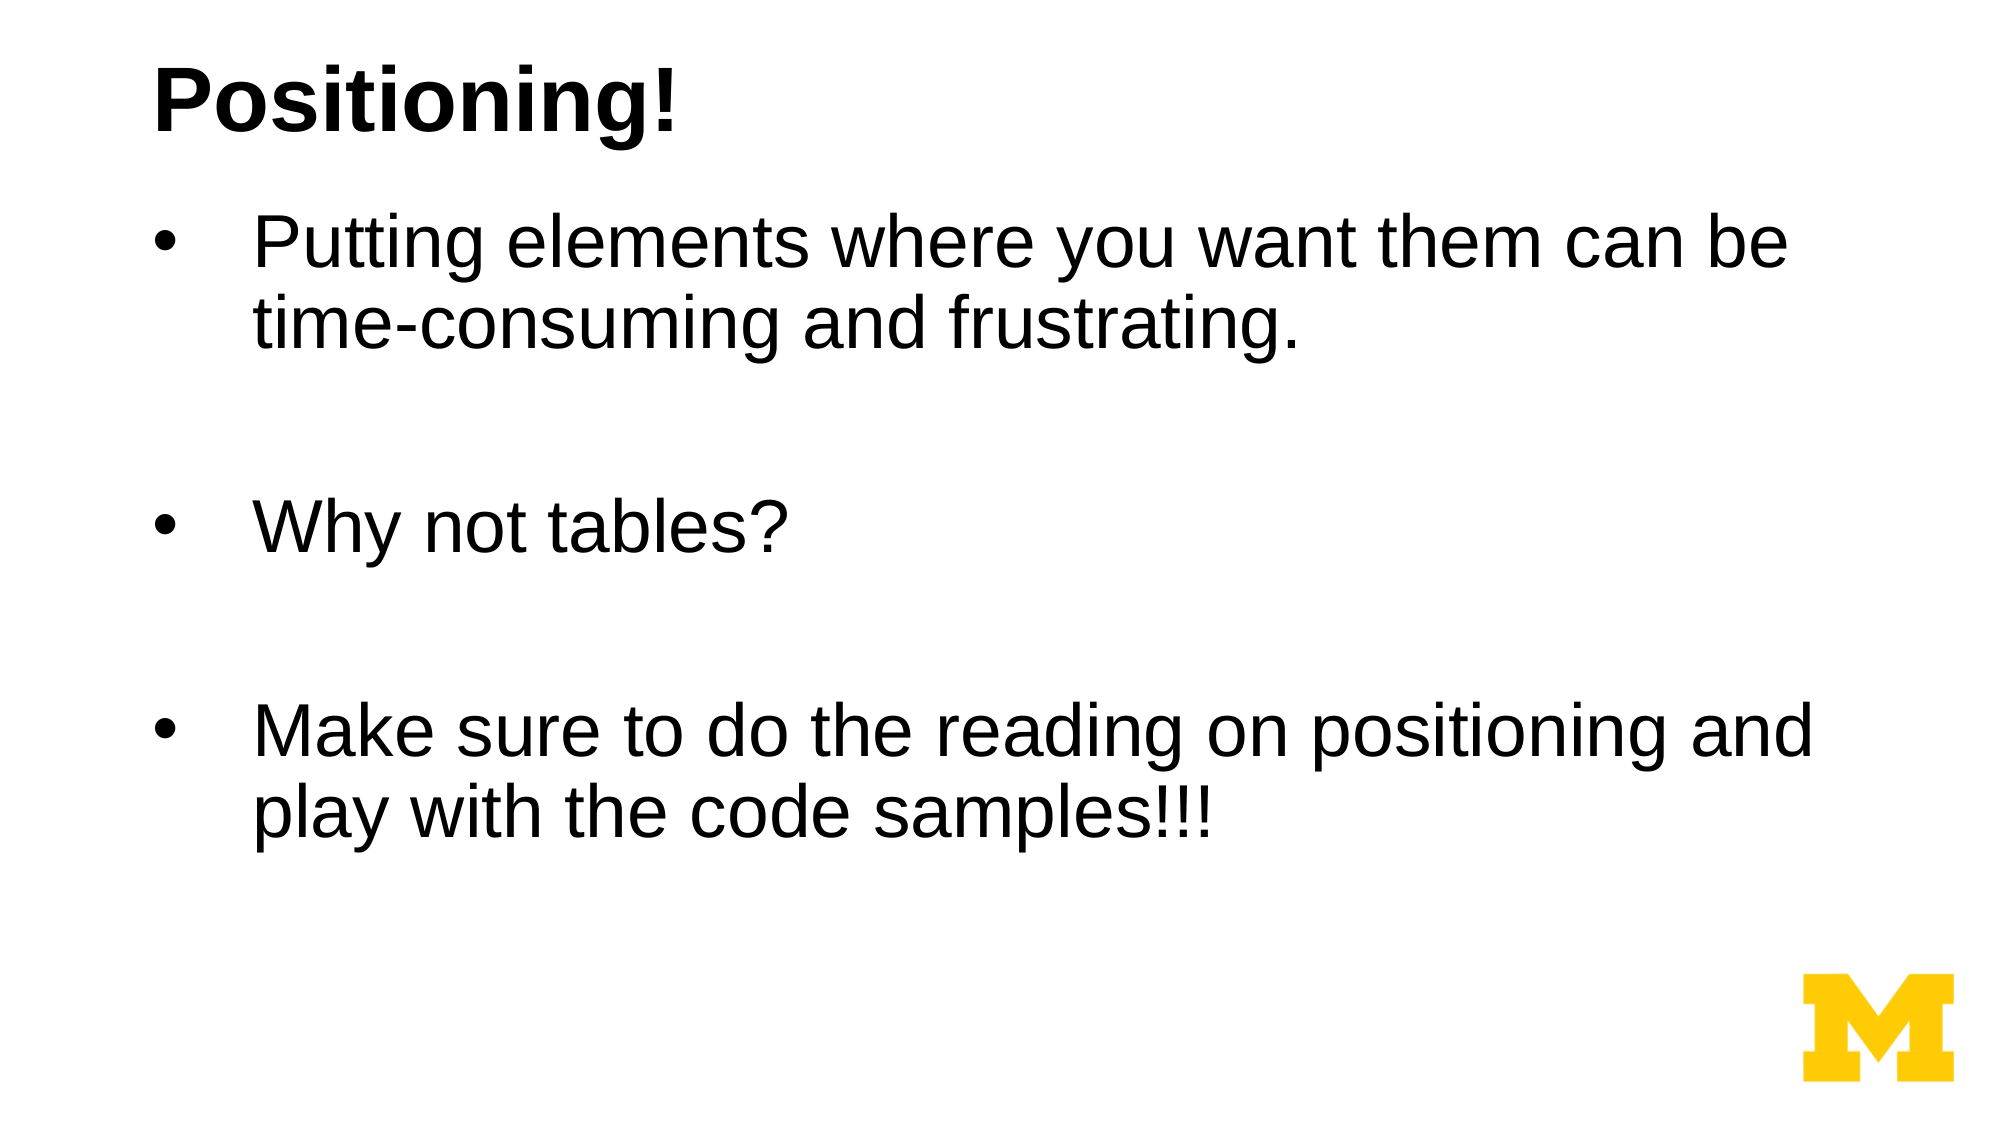

# Positioning!
Putting elements where you want them can be time-consuming and frustrating.

Why not tables?

Make sure to do the reading on positioning and play with the code samples!!!